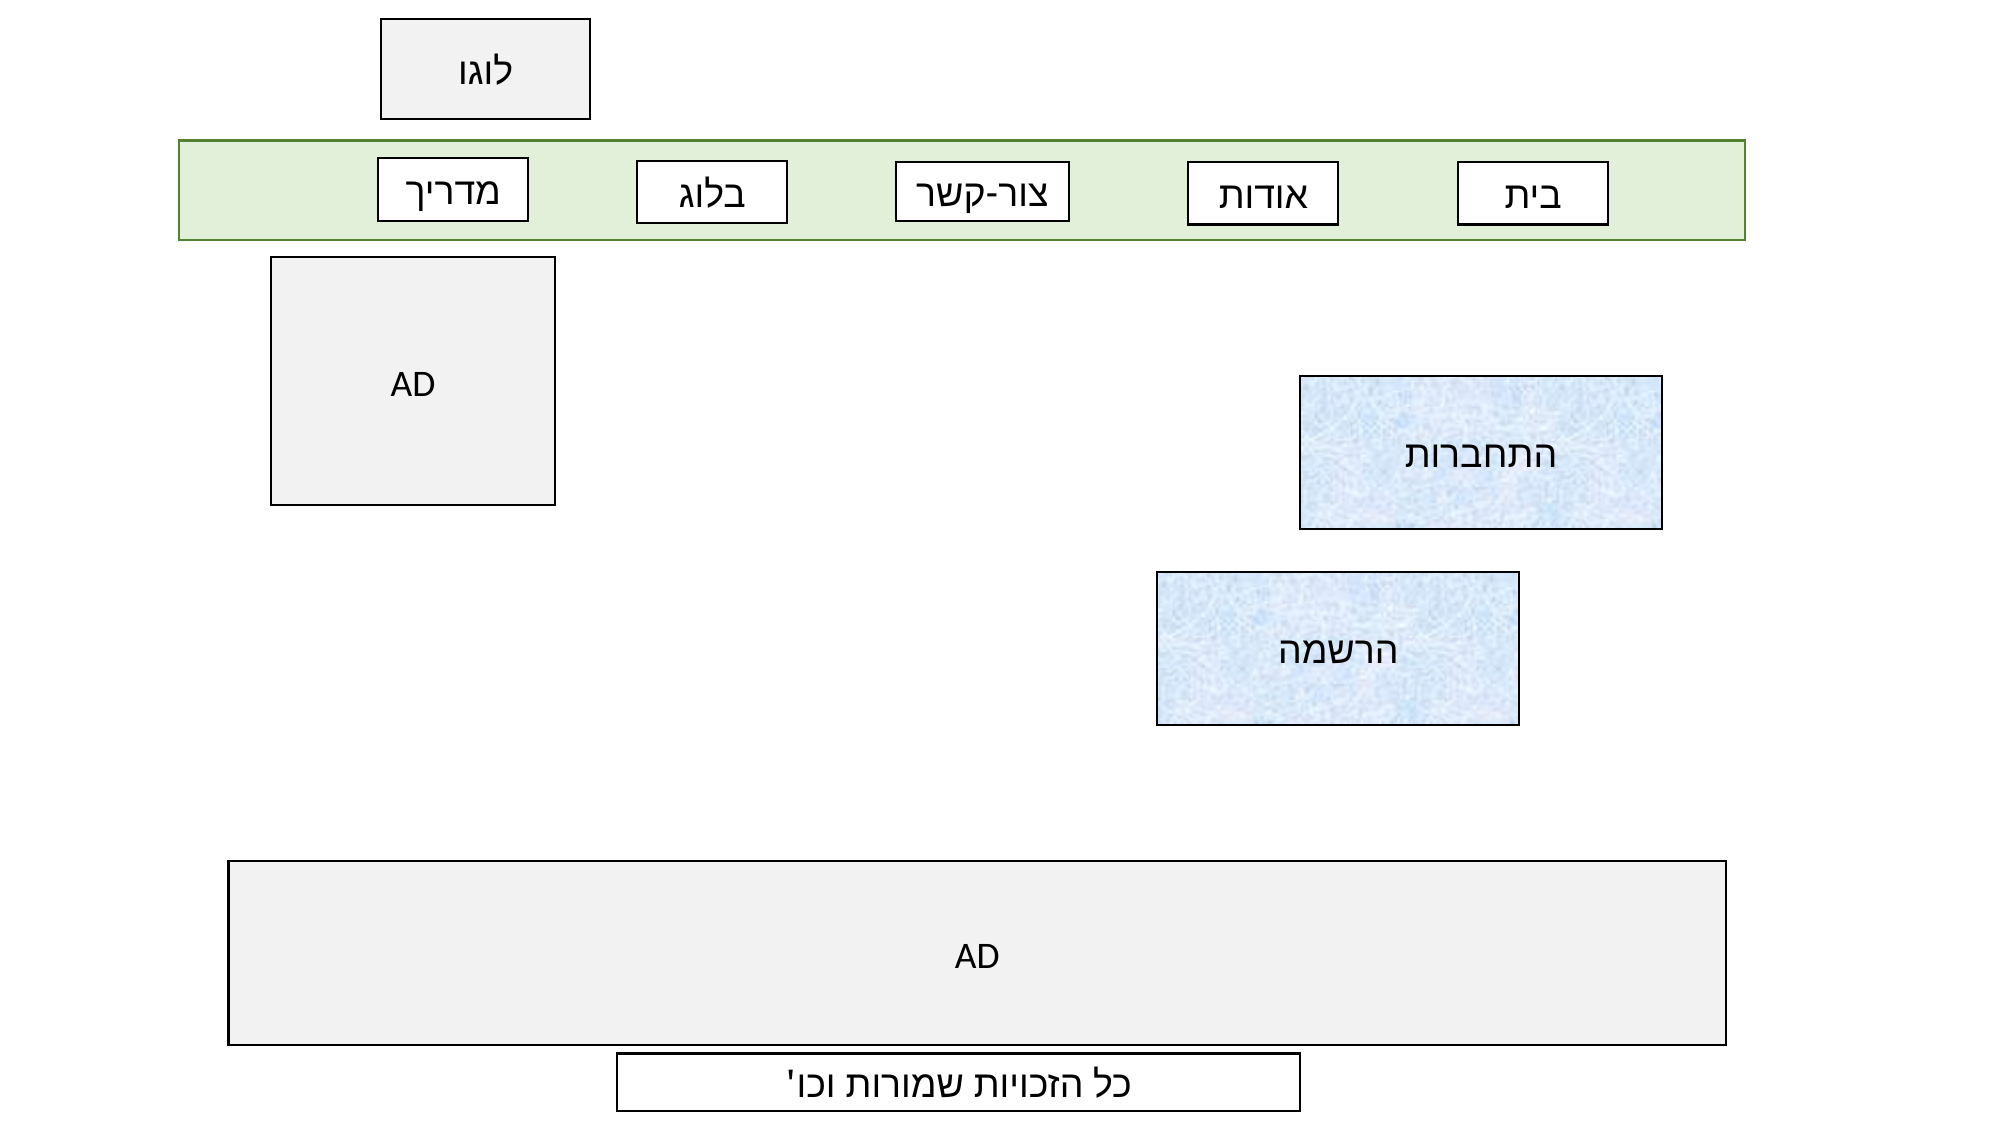

לוגו

AD
התחברות
הרשמה
AD
כל הזכויות שמורות וכו'
מדריך
בלוג
צור-קשר
אודות
בית